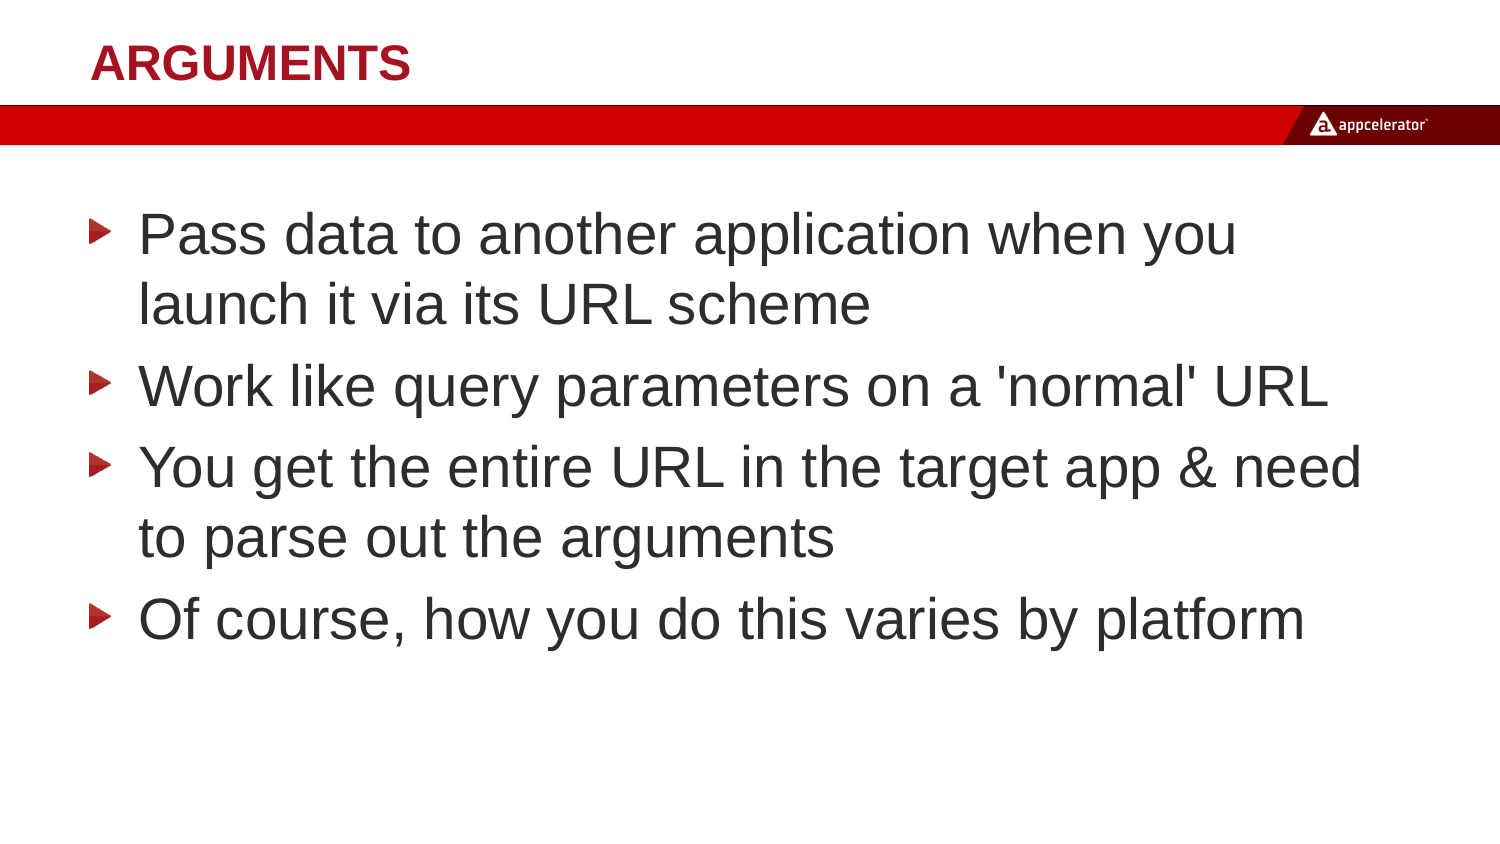

# Arguments
Pass data to another application when you launch it via its URL scheme
Work like query parameters on a 'normal' URL
You get the entire URL in the target app & need to parse out the arguments
Of course, how you do this varies by platform